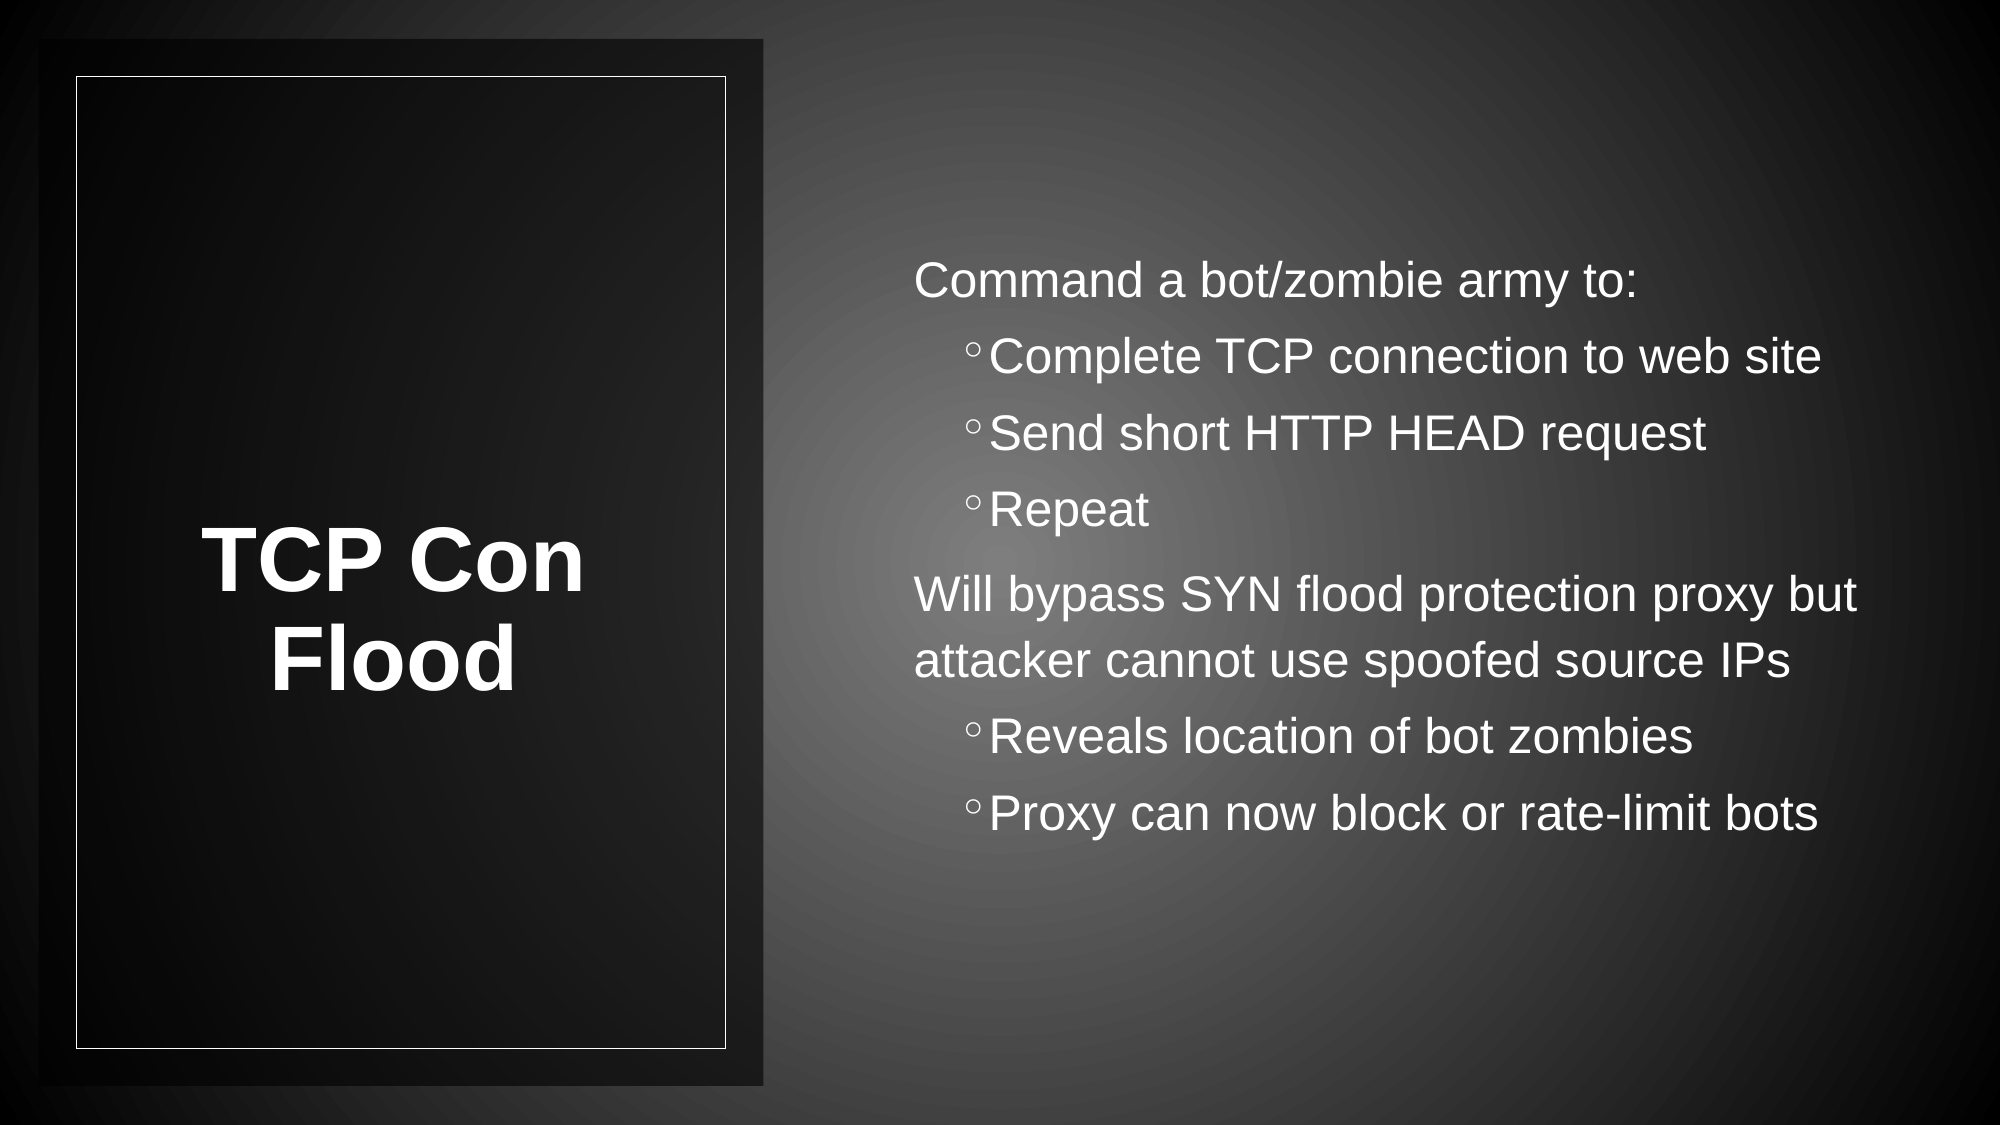

Command a bot/zombie army to:
Complete TCP connection to web site
Send short HTTP HEAD request
Repeat
Will bypass SYN flood protection proxy but attacker cannot use spoofed source IPs
Reveals location of bot zombies
Proxy can now block or rate-limit bots
# TCP Con Flood